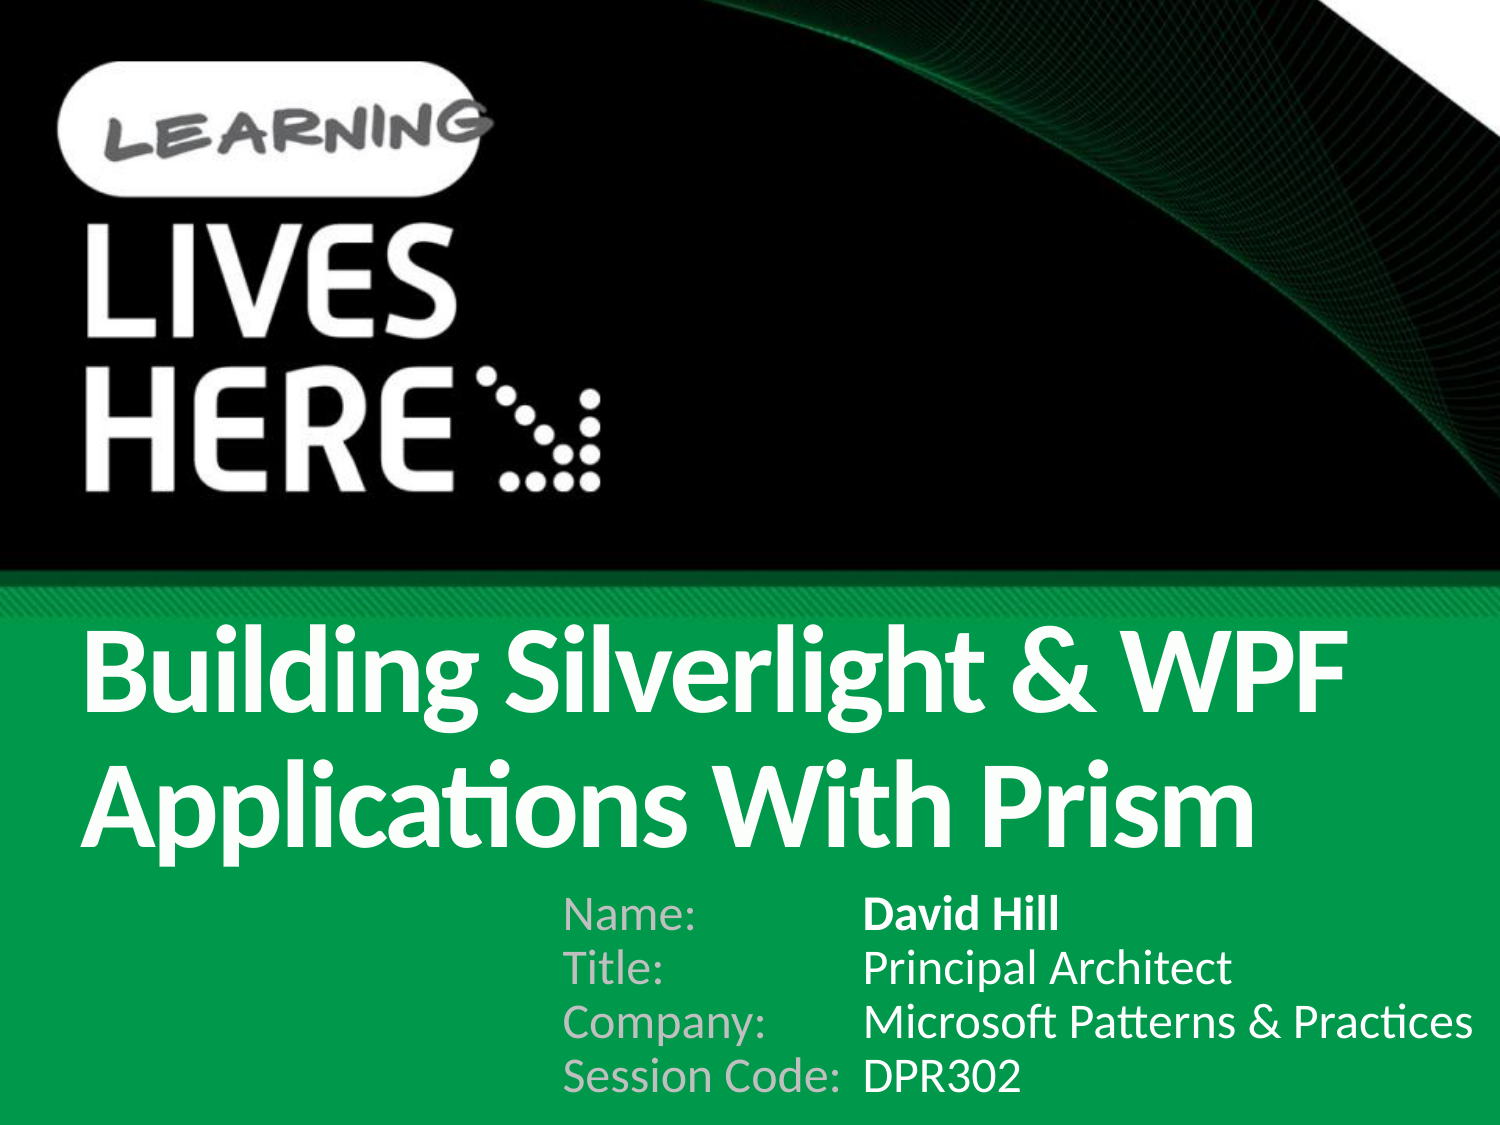

# Building Silverlight & WPF Applications With Prism
Name:		David Hill
Title:		Principal Architect
Company:	Microsoft Patterns & Practices
Session Code:	DPR302